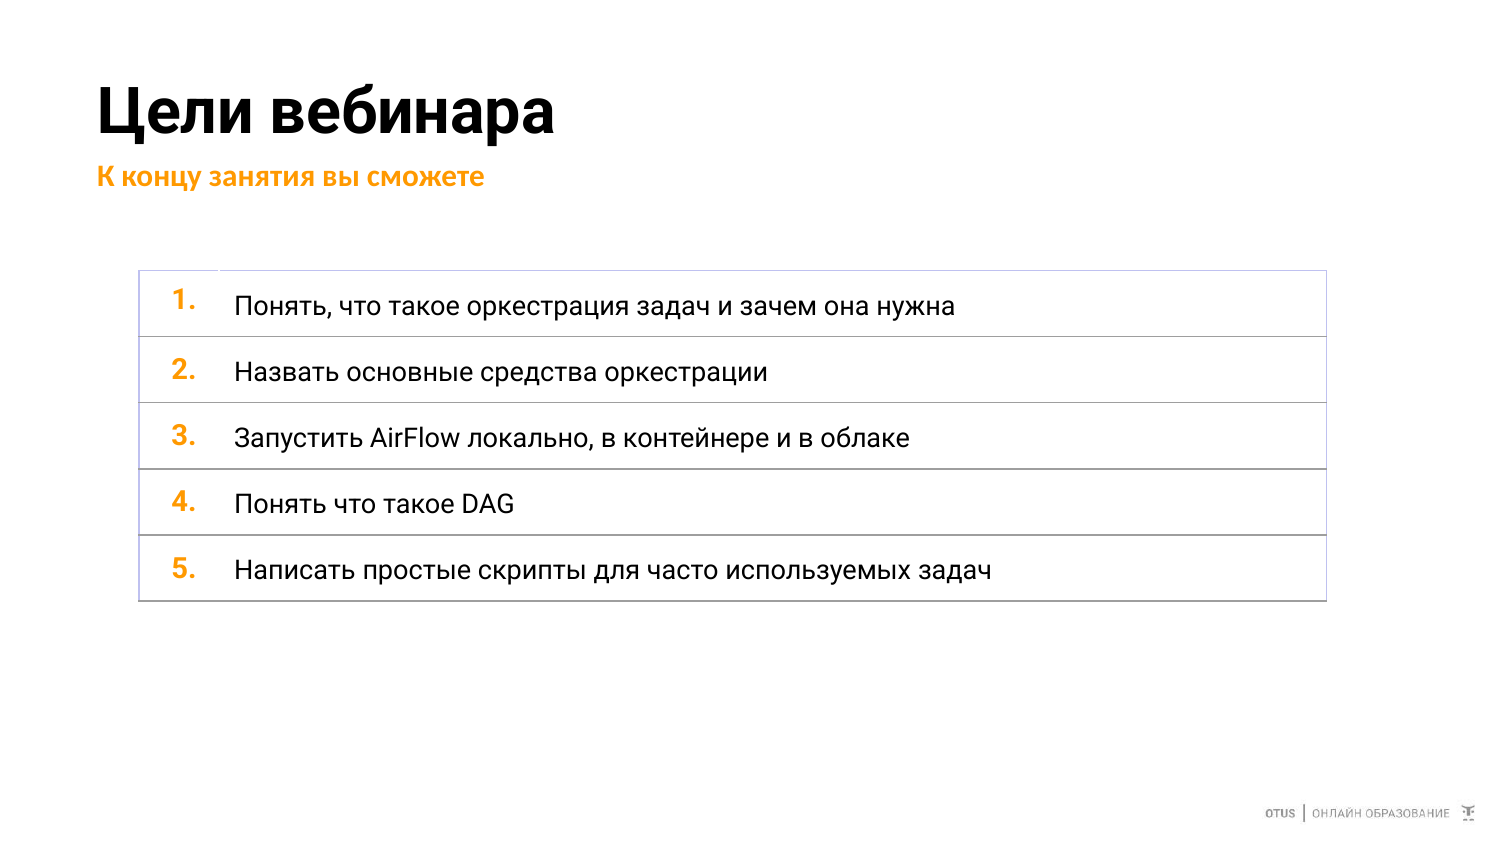

# Цели вебинара
К концу занятия вы сможете
| 1. | Понять, что такое оркестрация задач и зачем она нужна |
| --- | --- |
| 2. | Назвать основные средства оркестрации |
| 3. | Запустить AirFlow локально, в контейнере и в облаке |
| 4. | Понять что такое DAG |
| 5. | Написать простые скрипты для часто используемых задач |